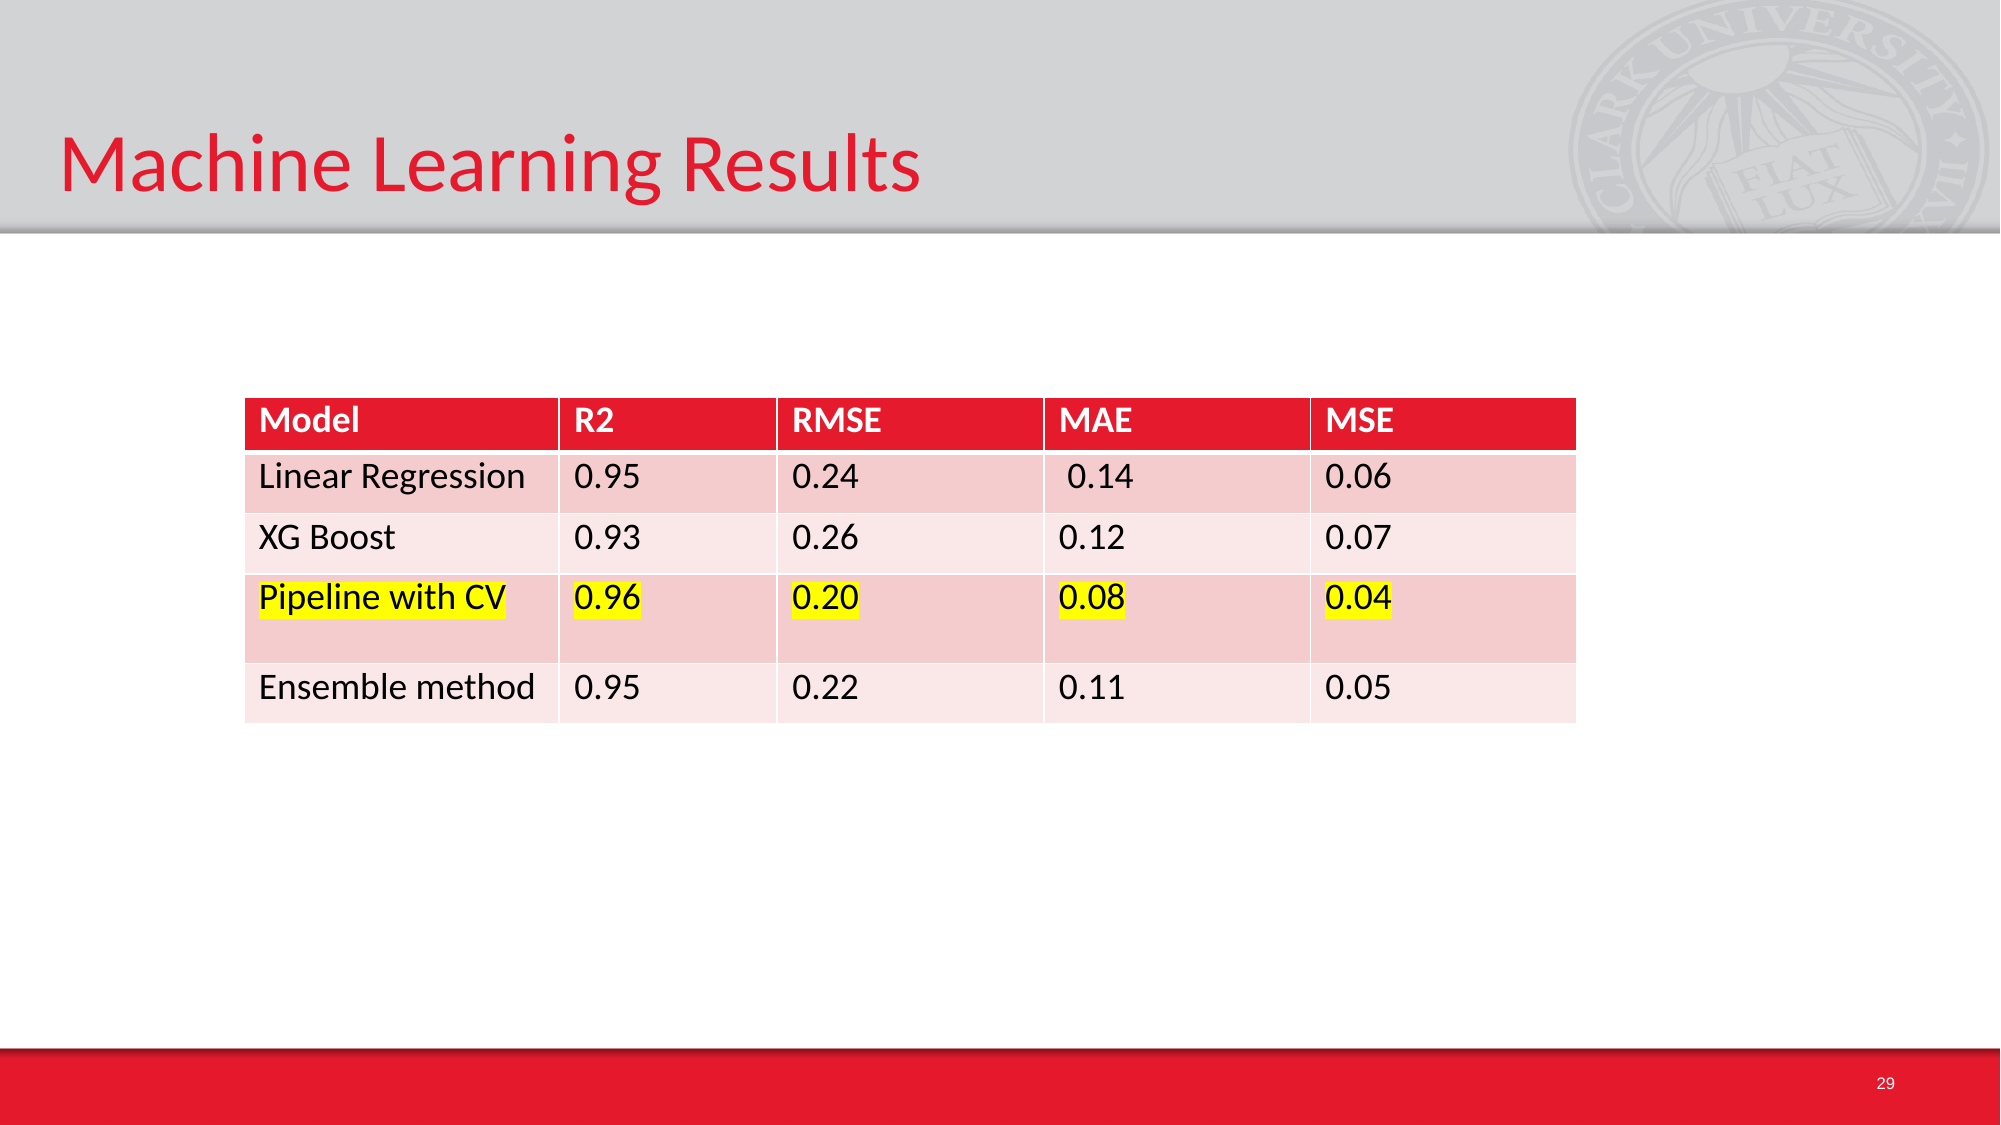

# Machine Learning Results
| Model | R2 | RMSE | MAE | MSE |
| --- | --- | --- | --- | --- |
| Linear Regression | 0.95 | 0.24 | 0.14 | 0.06 |
| XG Boost | 0.93 | 0.26 | 0.12 | 0.07 |
| Pipeline with CV | 0.96 | 0.20 | 0.08 | 0.04 |
| Ensemble method | 0.95 | 0.22 | 0.11 | 0.05 |
29